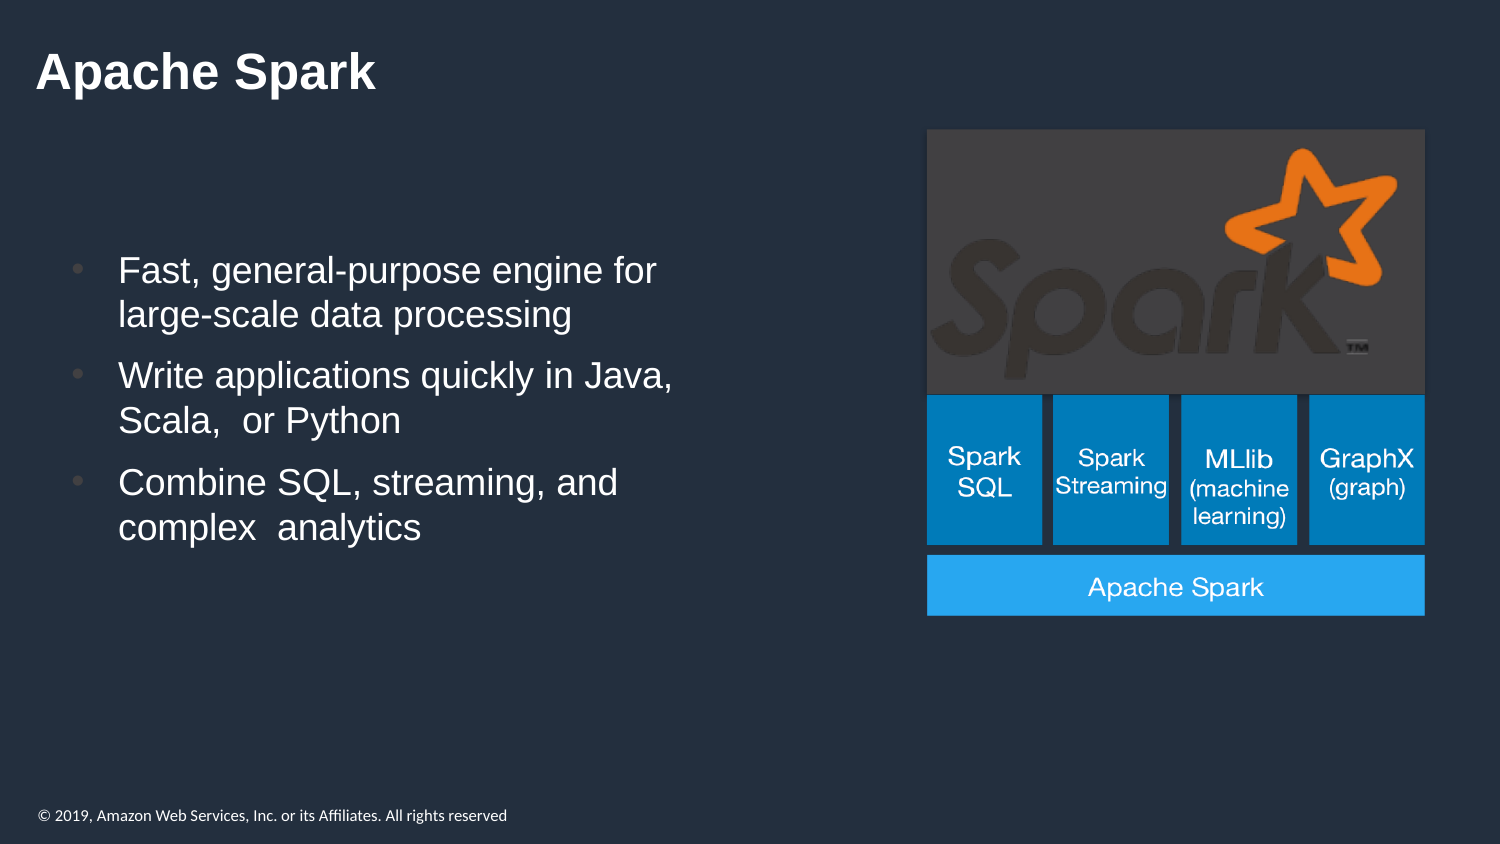

# Apache Spark

Fast, general-purpose engine for large-scale data processing
Write applications quickly in Java, Scala,  or Python
Combine SQL, streaming, and complex  analytics